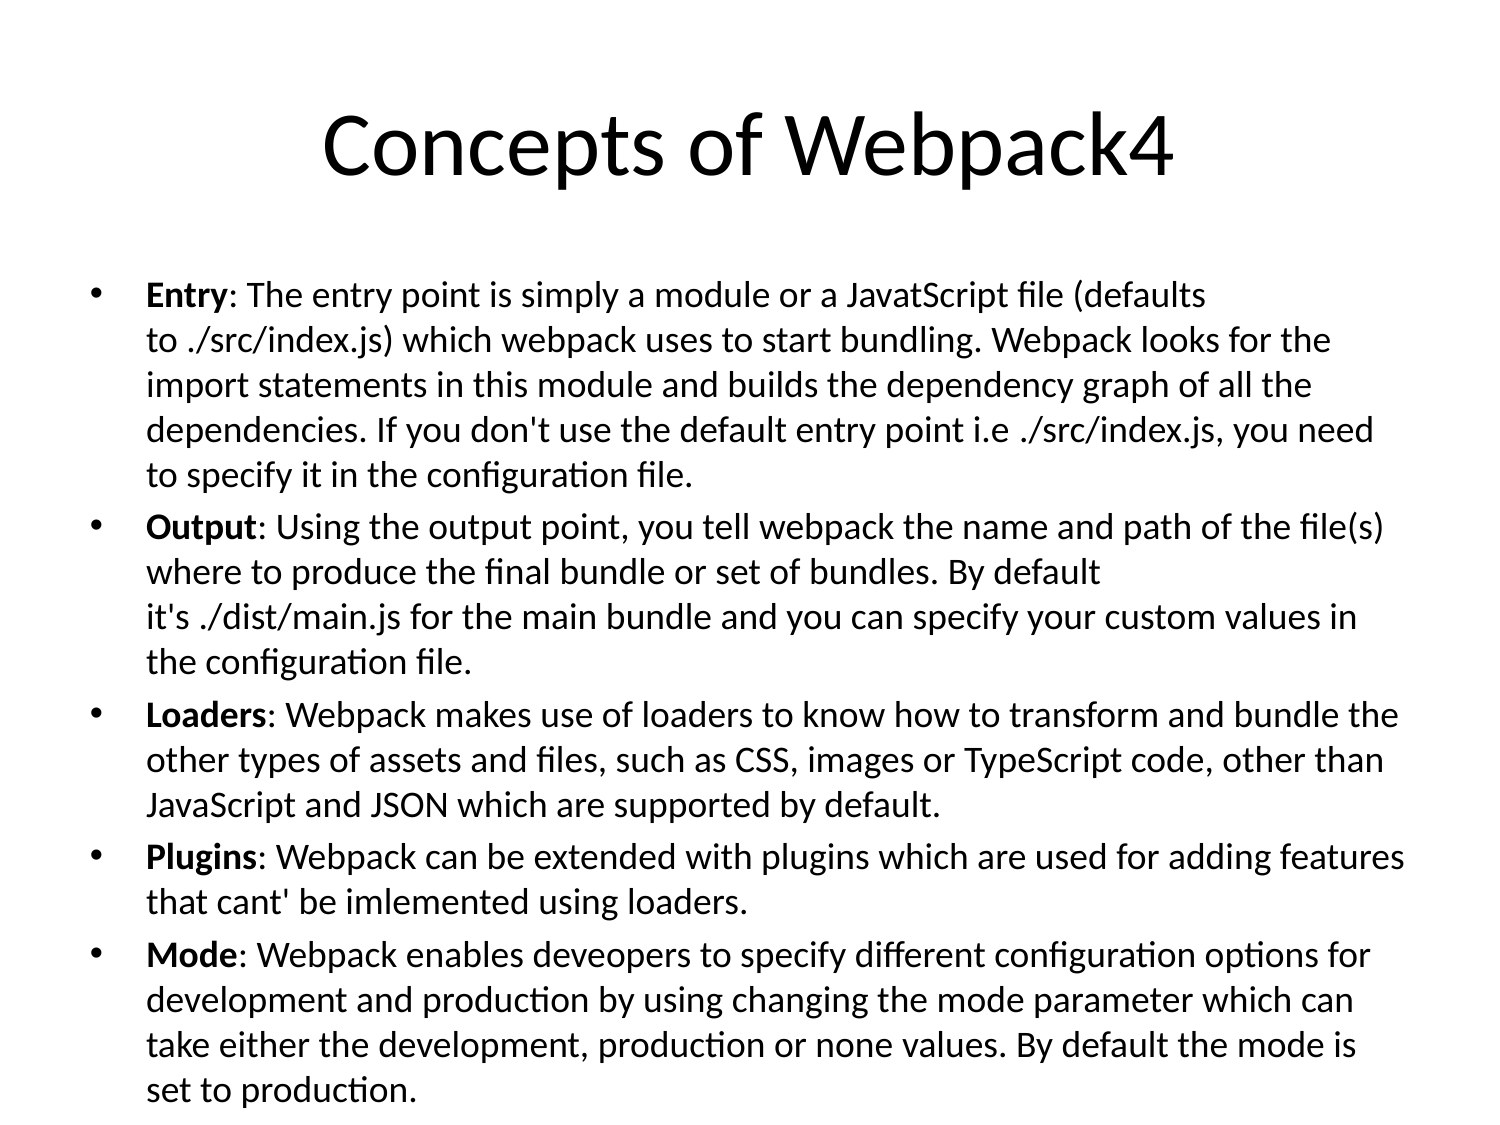

# Concepts of Webpack4
Entry: The entry point is simply a module or a JavatScript file (defaults to ./src/index.js) which webpack uses to start bundling. Webpack looks for the import statements in this module and builds the dependency graph of all the dependencies. If you don't use the default entry point i.e ./src/index.js, you need to specify it in the configuration file.
Output: Using the output point, you tell webpack the name and path of the file(s) where to produce the final bundle or set of bundles. By default it's ./dist/main.js for the main bundle and you can specify your custom values in the configuration file.
Loaders: Webpack makes use of loaders to know how to transform and bundle the other types of assets and files, such as CSS, images or TypeScript code, other than JavaScript and JSON which are supported by default.
Plugins: Webpack can be extended with plugins which are used for adding features that cant' be imlemented using loaders.
Mode: Webpack enables deveopers to specify different configuration options for development and production by using changing the mode parameter which can take either the development, production or none values. By default the mode is set to production.